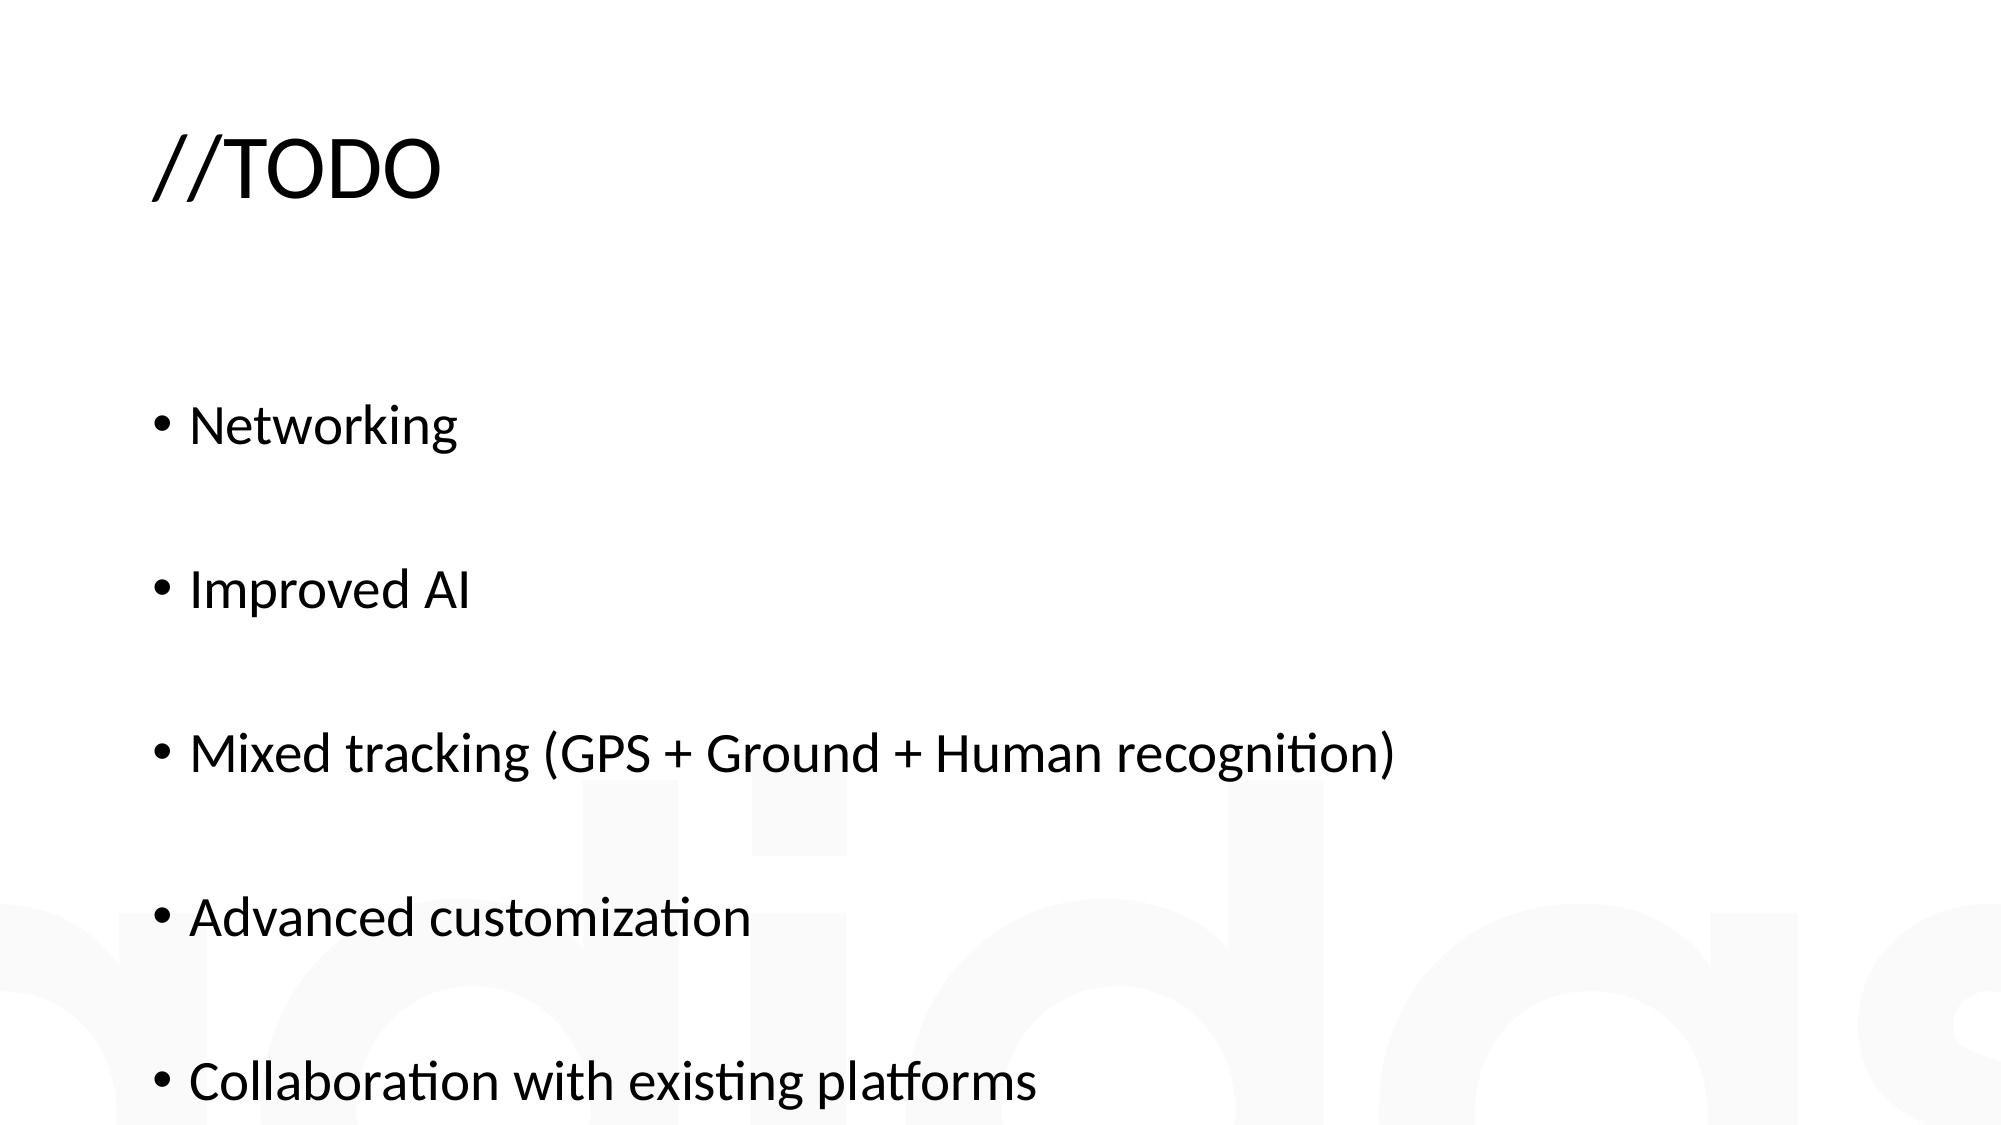

# //TODO

Networking

Improved AI

Mixed tracking (GPS + Ground + Human recognition)

Advanced customization

Collaboration with existing platforms